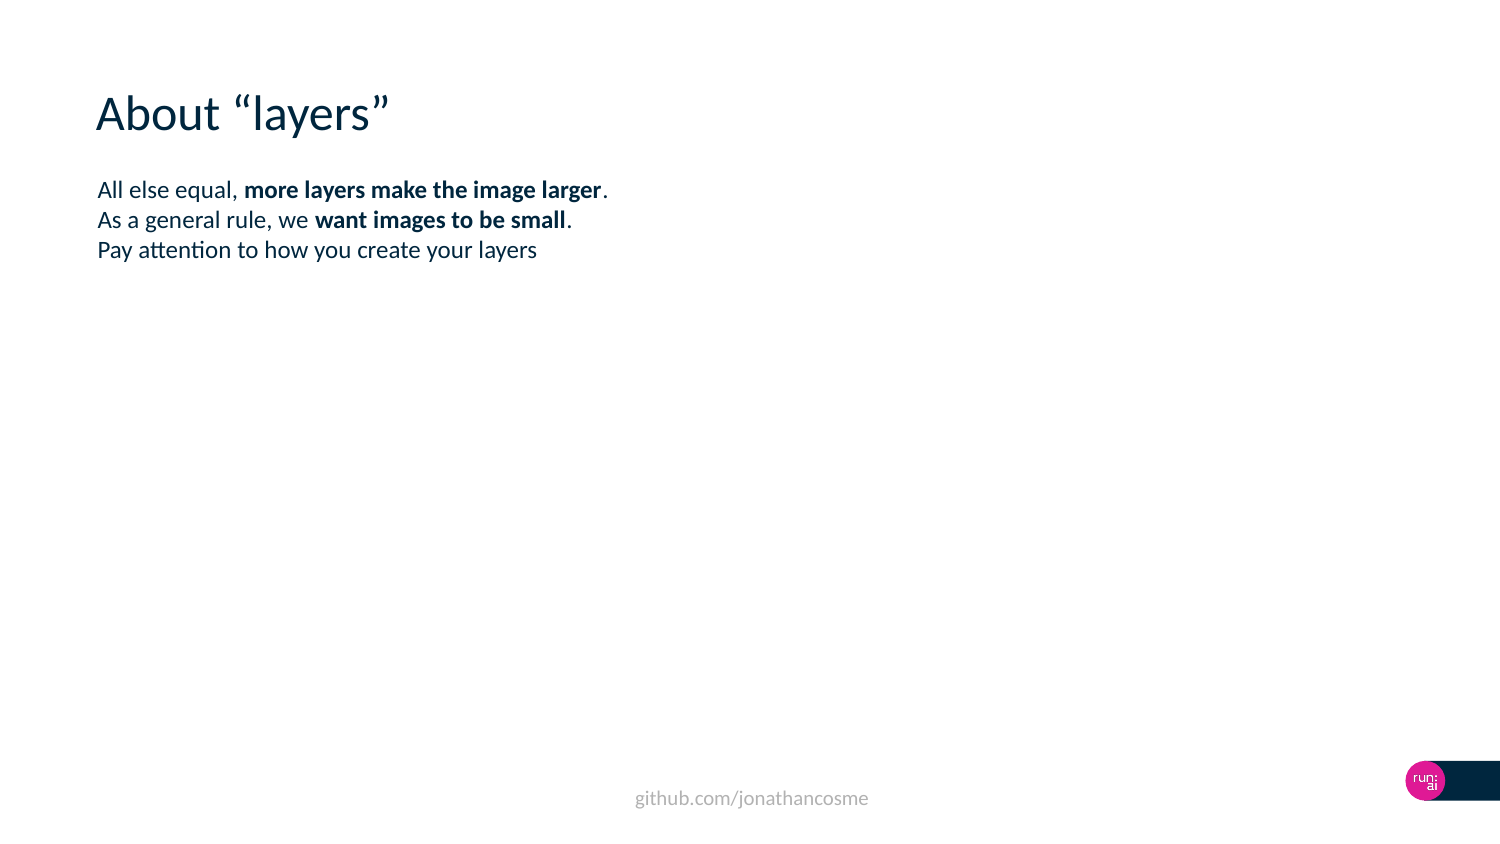

# About “layers”
All else equal, more layers make the image larger.
As a general rule, we want images to be small.
Pay attention to how you create your layers